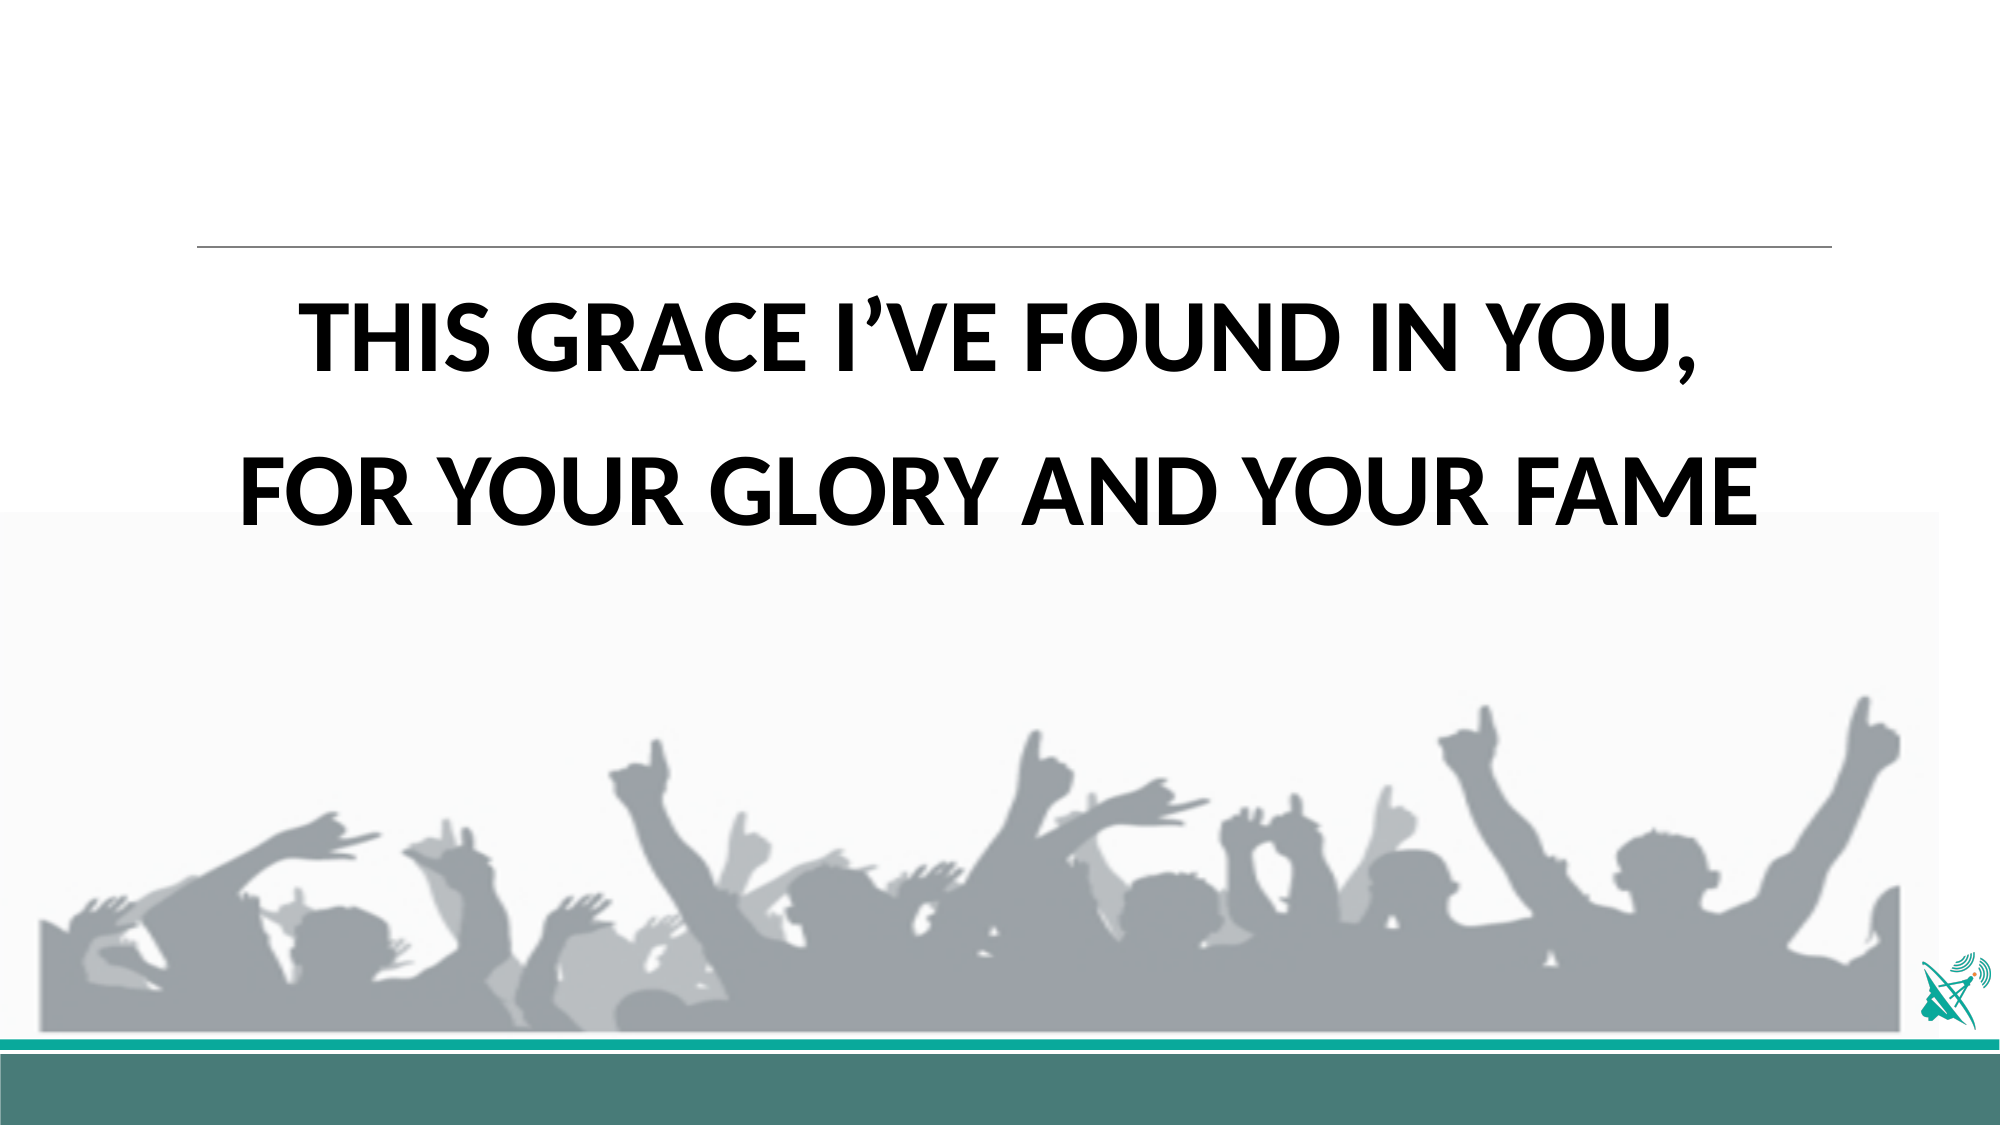

#
THIS GRACE I’VE FOUND IN YOU,
FOR YOUR GLORY AND YOUR FAME